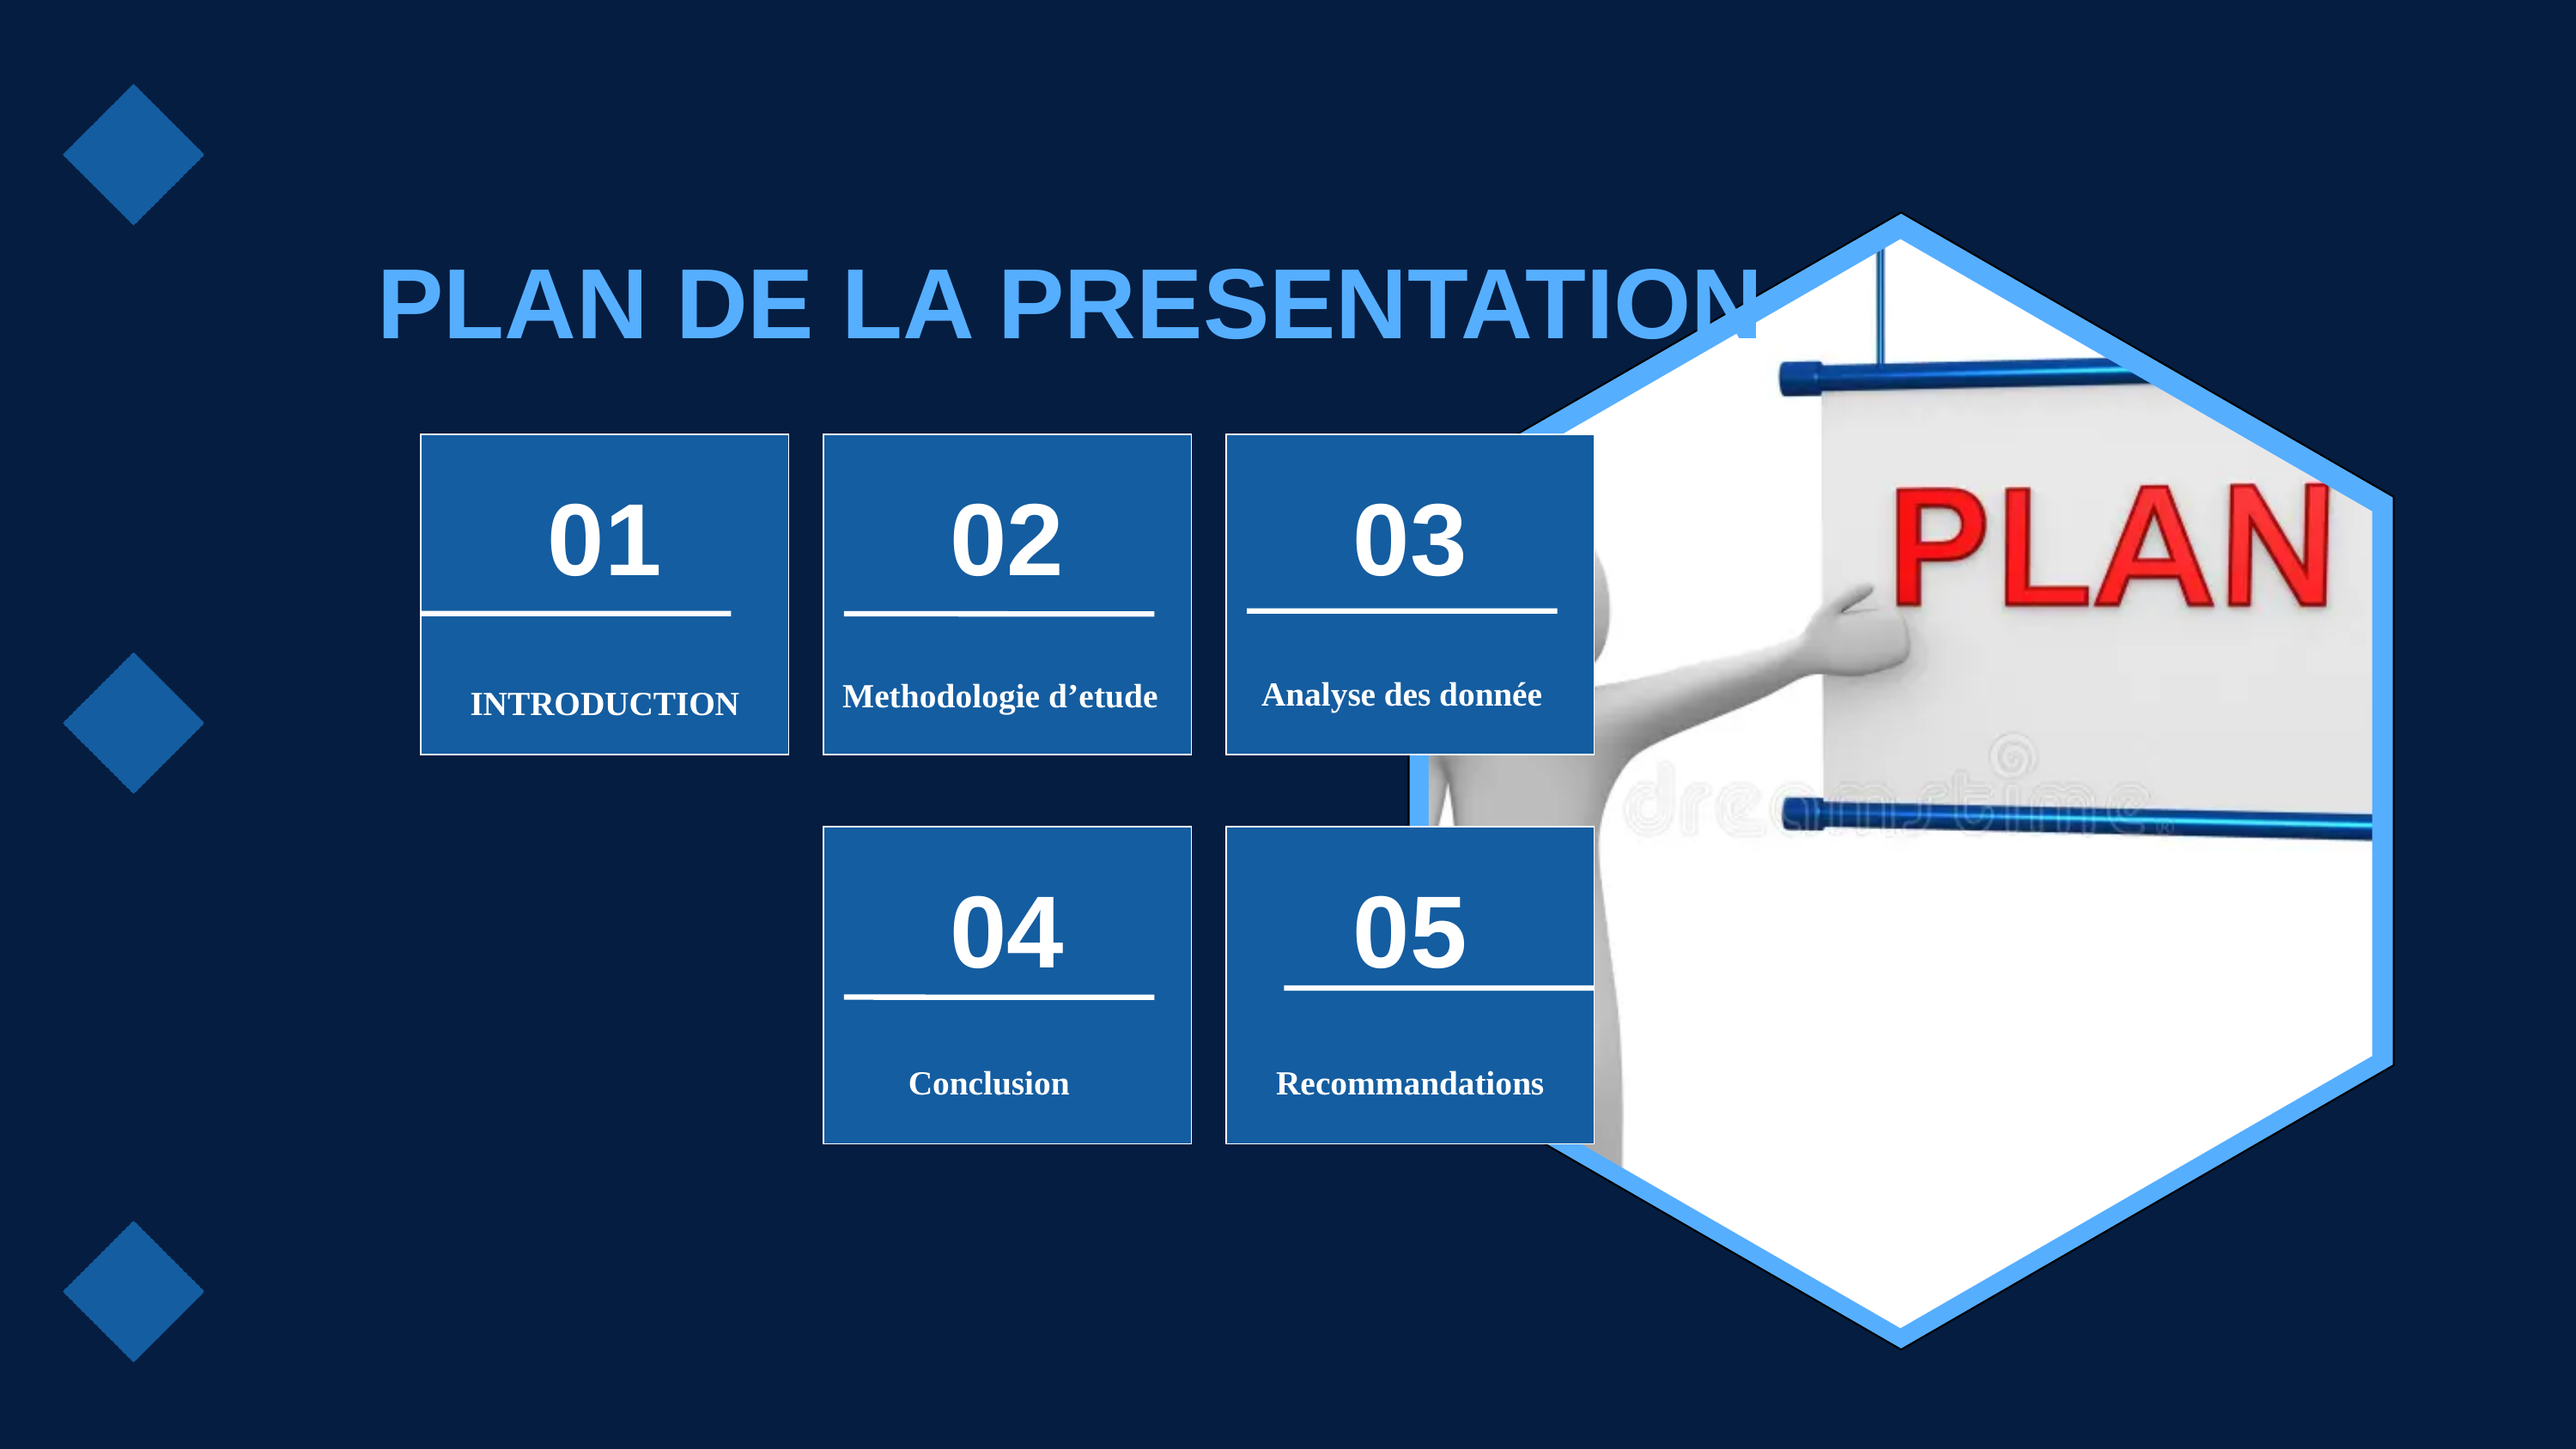

PLAN DE LA PRESENTATION

01
02
03

Methodologie d’etude
Analyse des donnée
INTRODUCTION

04
05

Conclusion
Recommandations